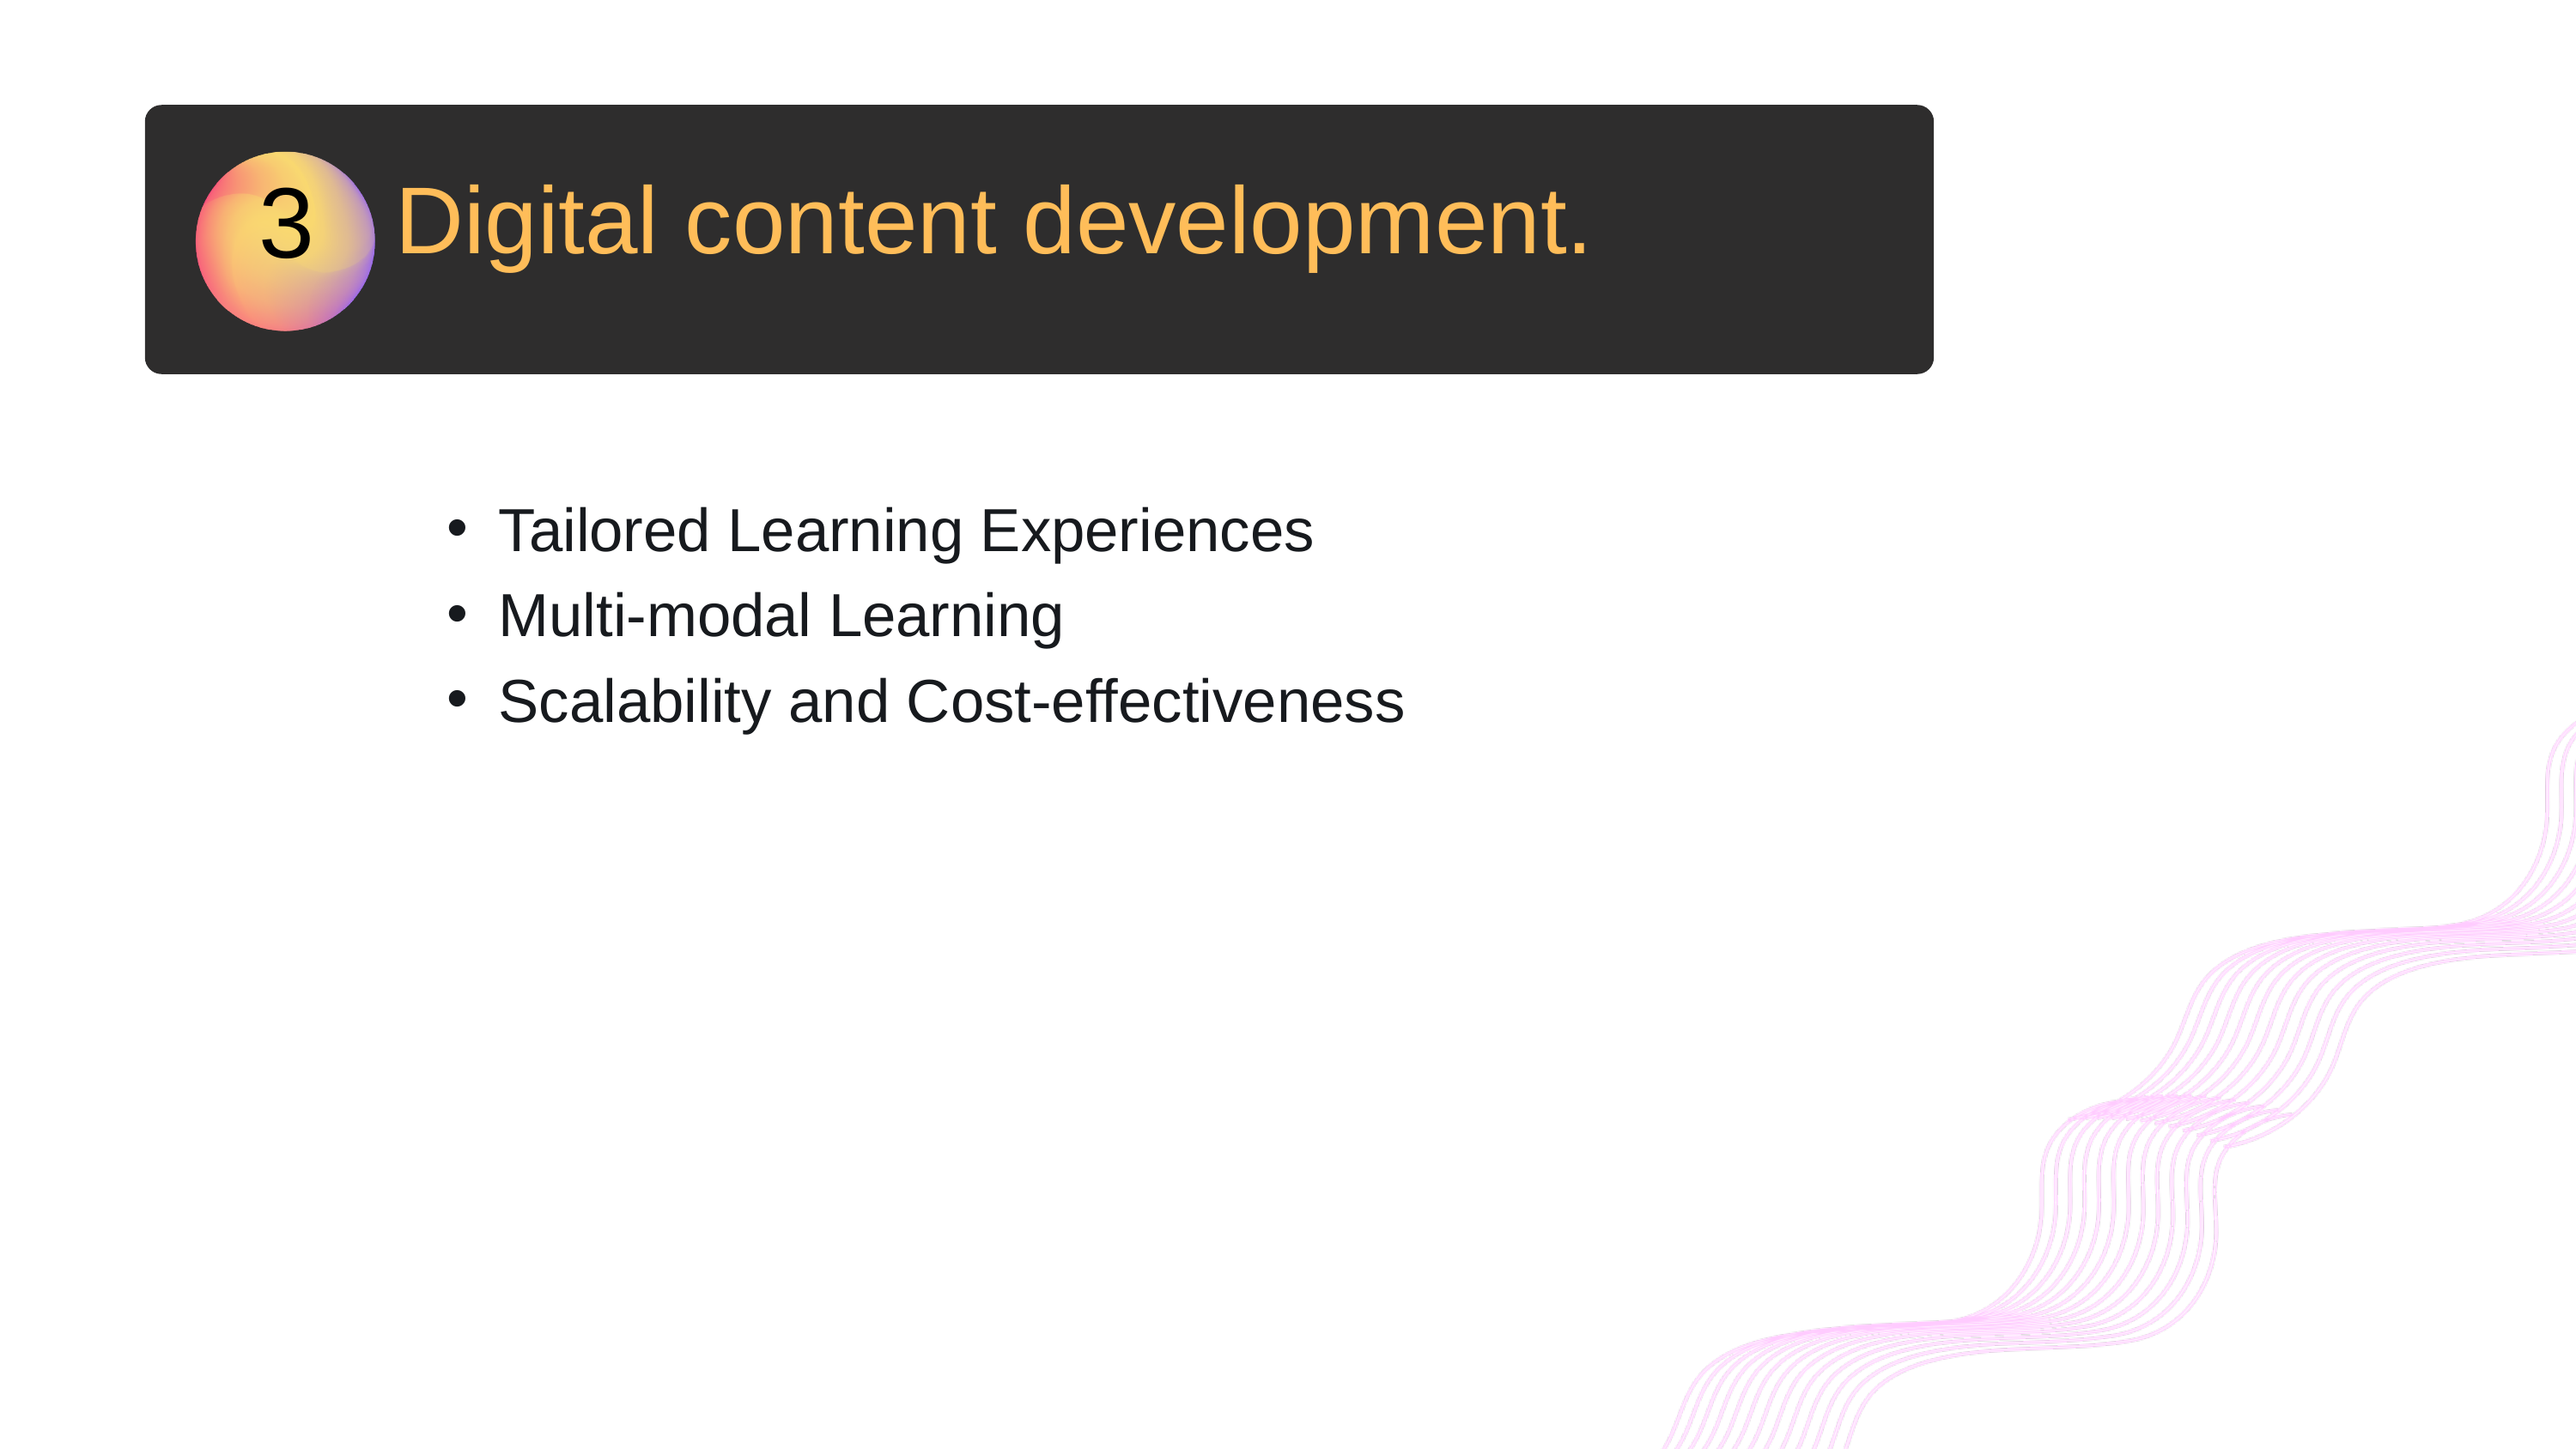

3
Digital content development.
Tailored Learning Experiences
Multi-modal Learning
Scalability and Cost-effectiveness